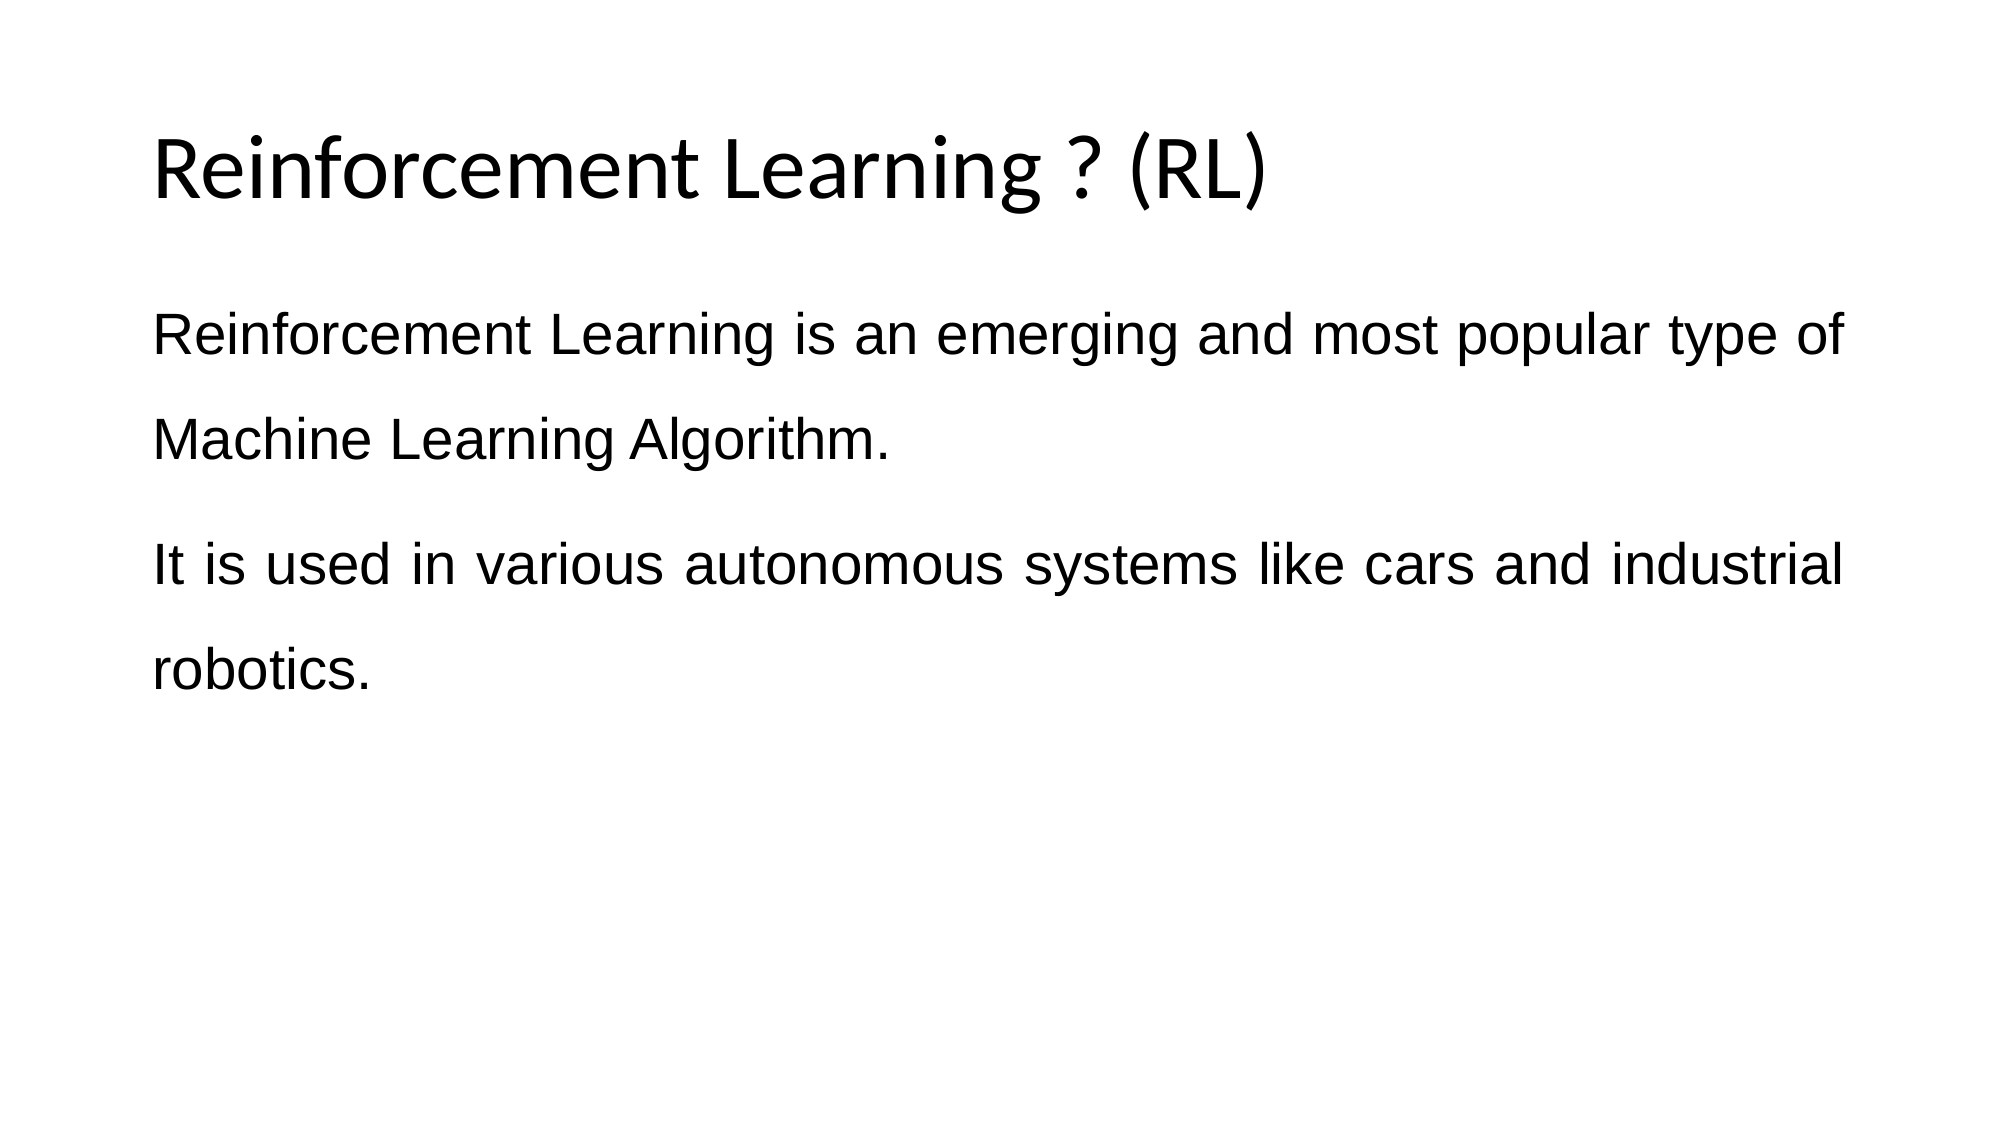

# Reinforcement Learning ? (RL)
Reinforcement Learning is an emerging and most popular type of Machine Learning Algorithm.
It is used in various autonomous systems like cars and industrial robotics.